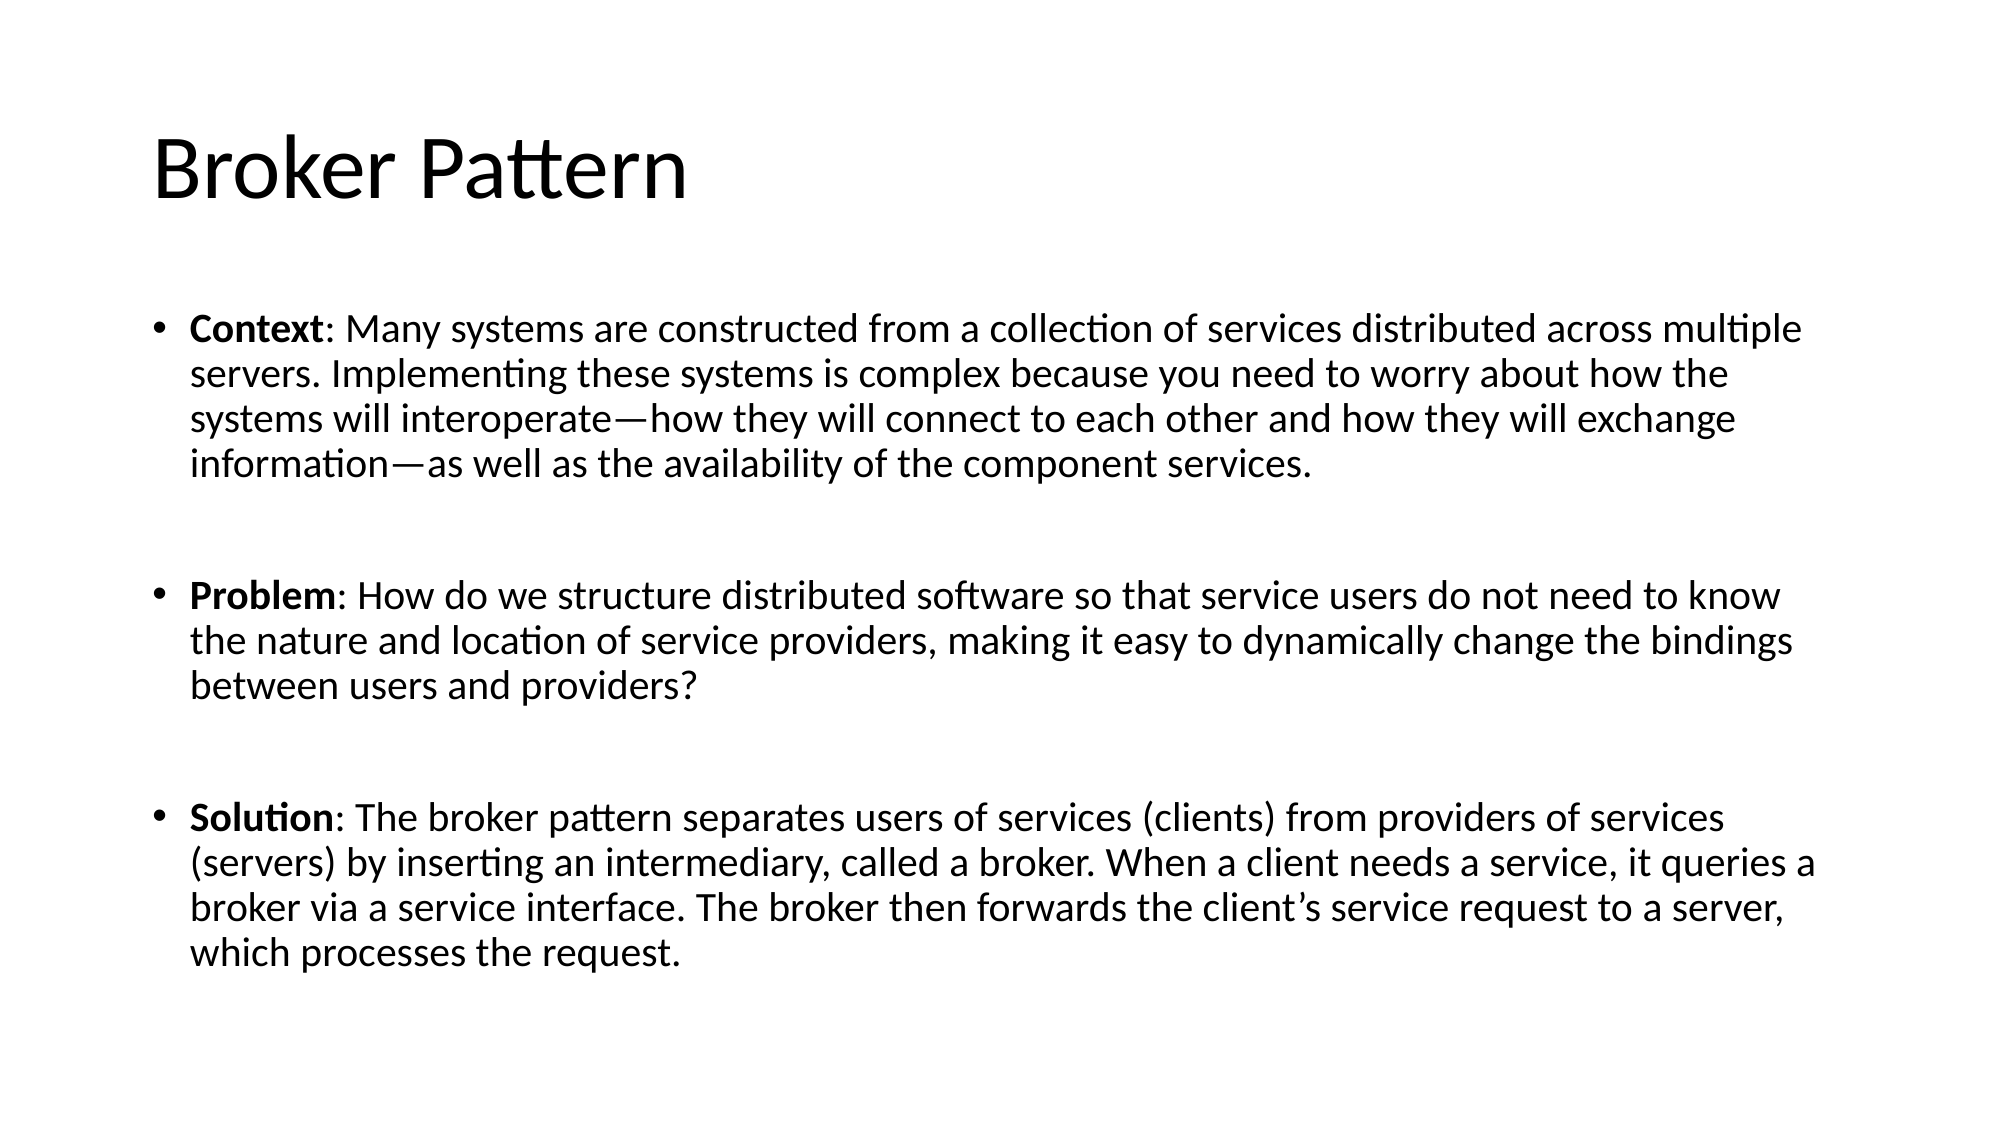

# Broker Pattern
Context: Many systems are constructed from a collection of services distributed across multiple servers. Implementing these systems is complex because you need to worry about how the systems will interoperate—how they will connect to each other and how they will exchange information—as well as the availability of the component services.

Problem: How do we structure distributed software so that service users do not need to know the nature and location of service providers, making it easy to dynamically change the bindings between users and providers?

Solution: The broker pattern separates users of services (clients) from providers of services (servers) by inserting an intermediary, called a broker. When a client needs a service, it queries a broker via a service interface. The broker then forwards the client’s service request to a server, which processes the request.